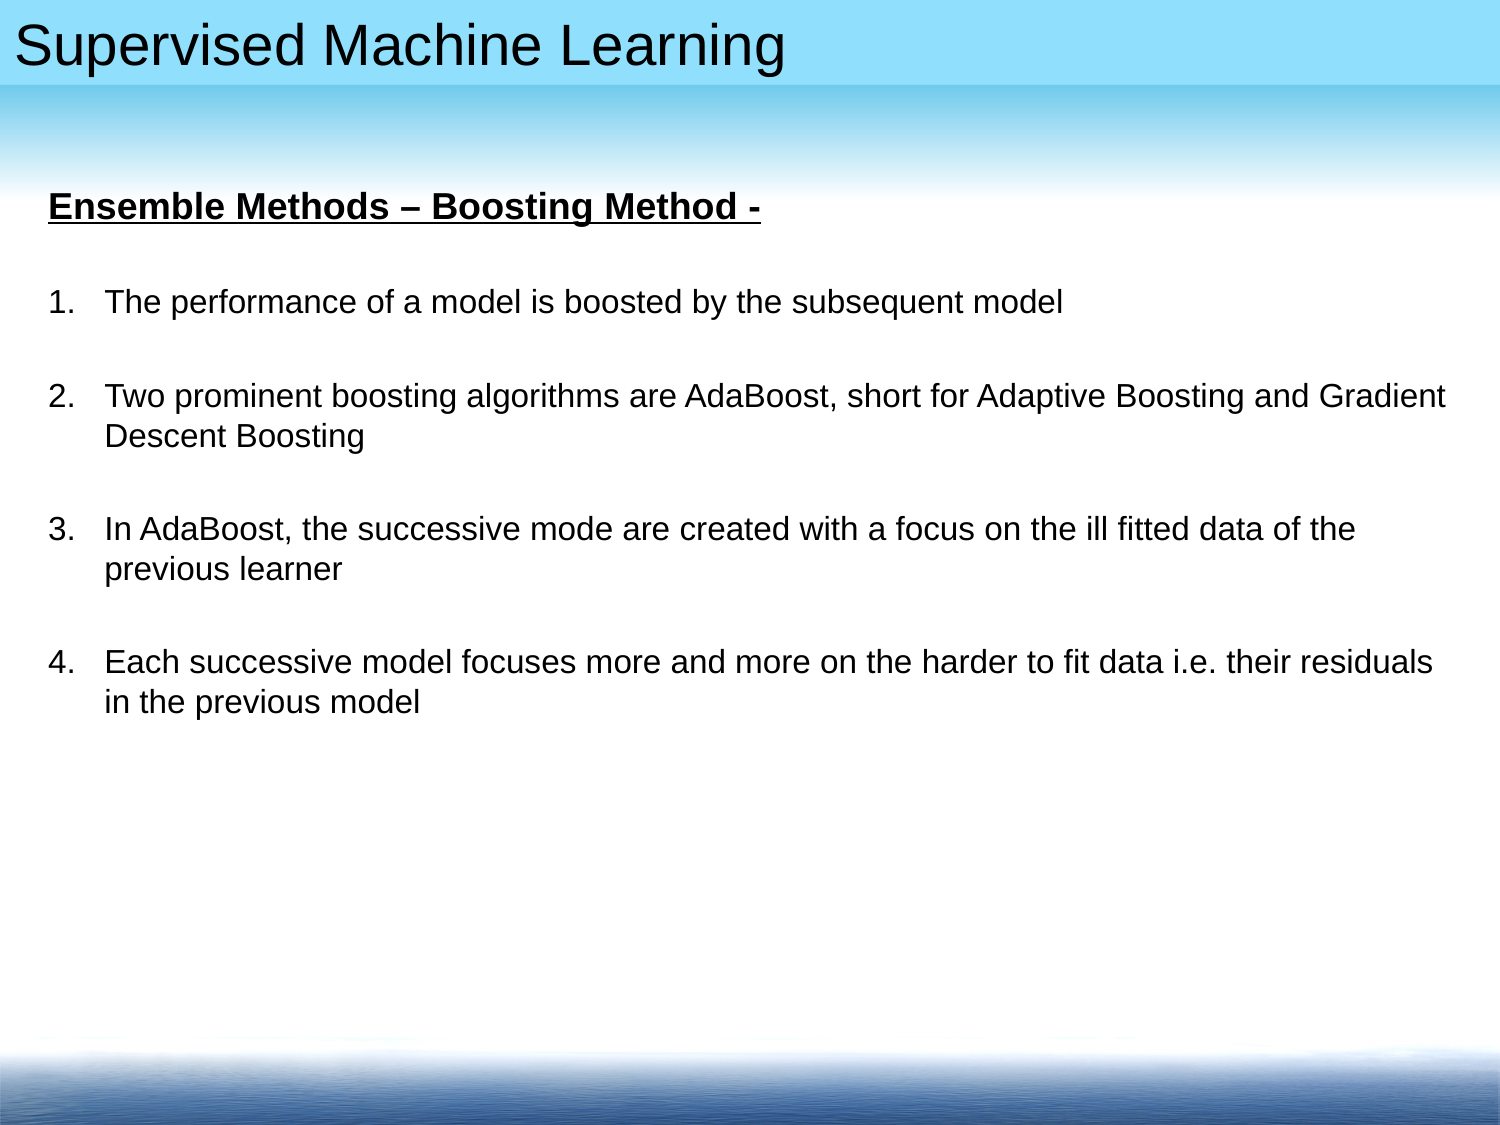

Ensemble Methods – Boosting Method -

The performance of a model is boosted by the subsequent model

Two prominent boosting algorithms are AdaBoost, short for Adaptive Boosting and Gradient Descent Boosting

In AdaBoost, the successive mode are created with a focus on the ill fitted data of the previous learner

Each successive model focuses more and more on the harder to fit data i.e. their residuals in the previous model